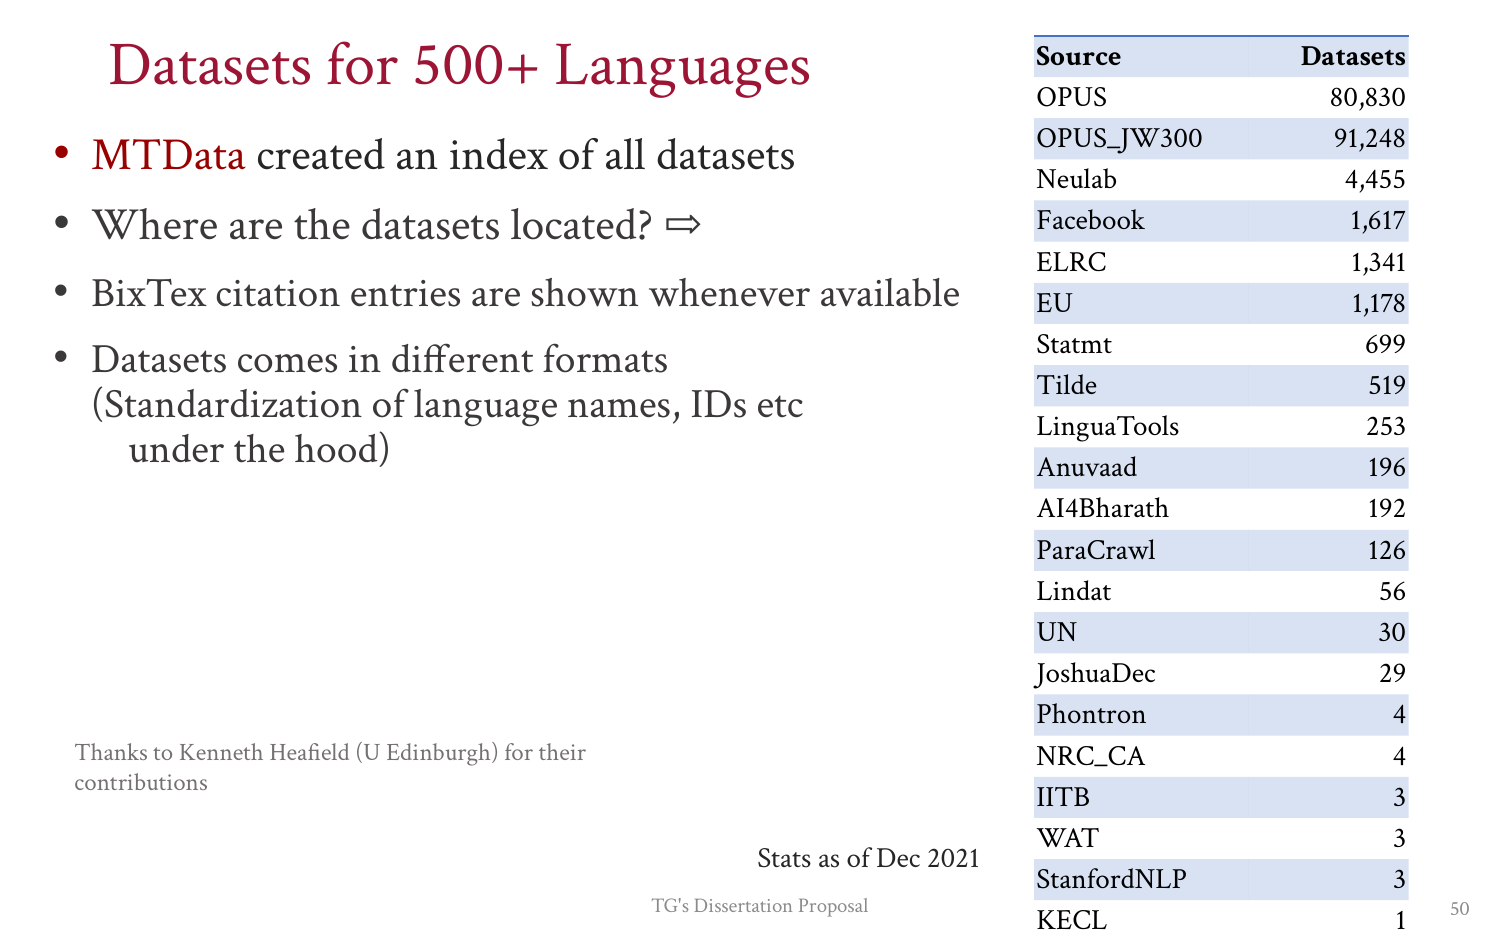

# Datasets for 500+ Languages
| Source | Datasets |
| --- | --- |
| OPUS | 80,830 |
| OPUS\_JW300 | 91,248 |
| Neulab | 4,455 |
| Facebook | 1,617 |
| ELRC | 1,341 |
| EU | 1,178 |
| Statmt | 699 |
| Tilde | 519 |
| LinguaTools | 253 |
| Anuvaad | 196 |
| AI4Bharath | 192 |
| ParaCrawl | 126 |
| Lindat | 56 |
| UN | 30 |
| JoshuaDec | 29 |
| Phontron | 4 |
| NRC\_CA | 4 |
| IITB | 3 |
| WAT | 3 |
| StanfordNLP | 3 |
| KECL | 1 |
| Total | 182.8K |
MTData created an index of all datasets
Where are the datasets located? ⇨
BixTex citation entries are shown whenever available
Datasets comes in different formats
(Standardization of language names, IDs etc
    under the hood)
Thanks to Kenneth Heafield (U Edinburgh) for their contributions
Stats as of Dec 2021
TG's Dissertation Proposal
50